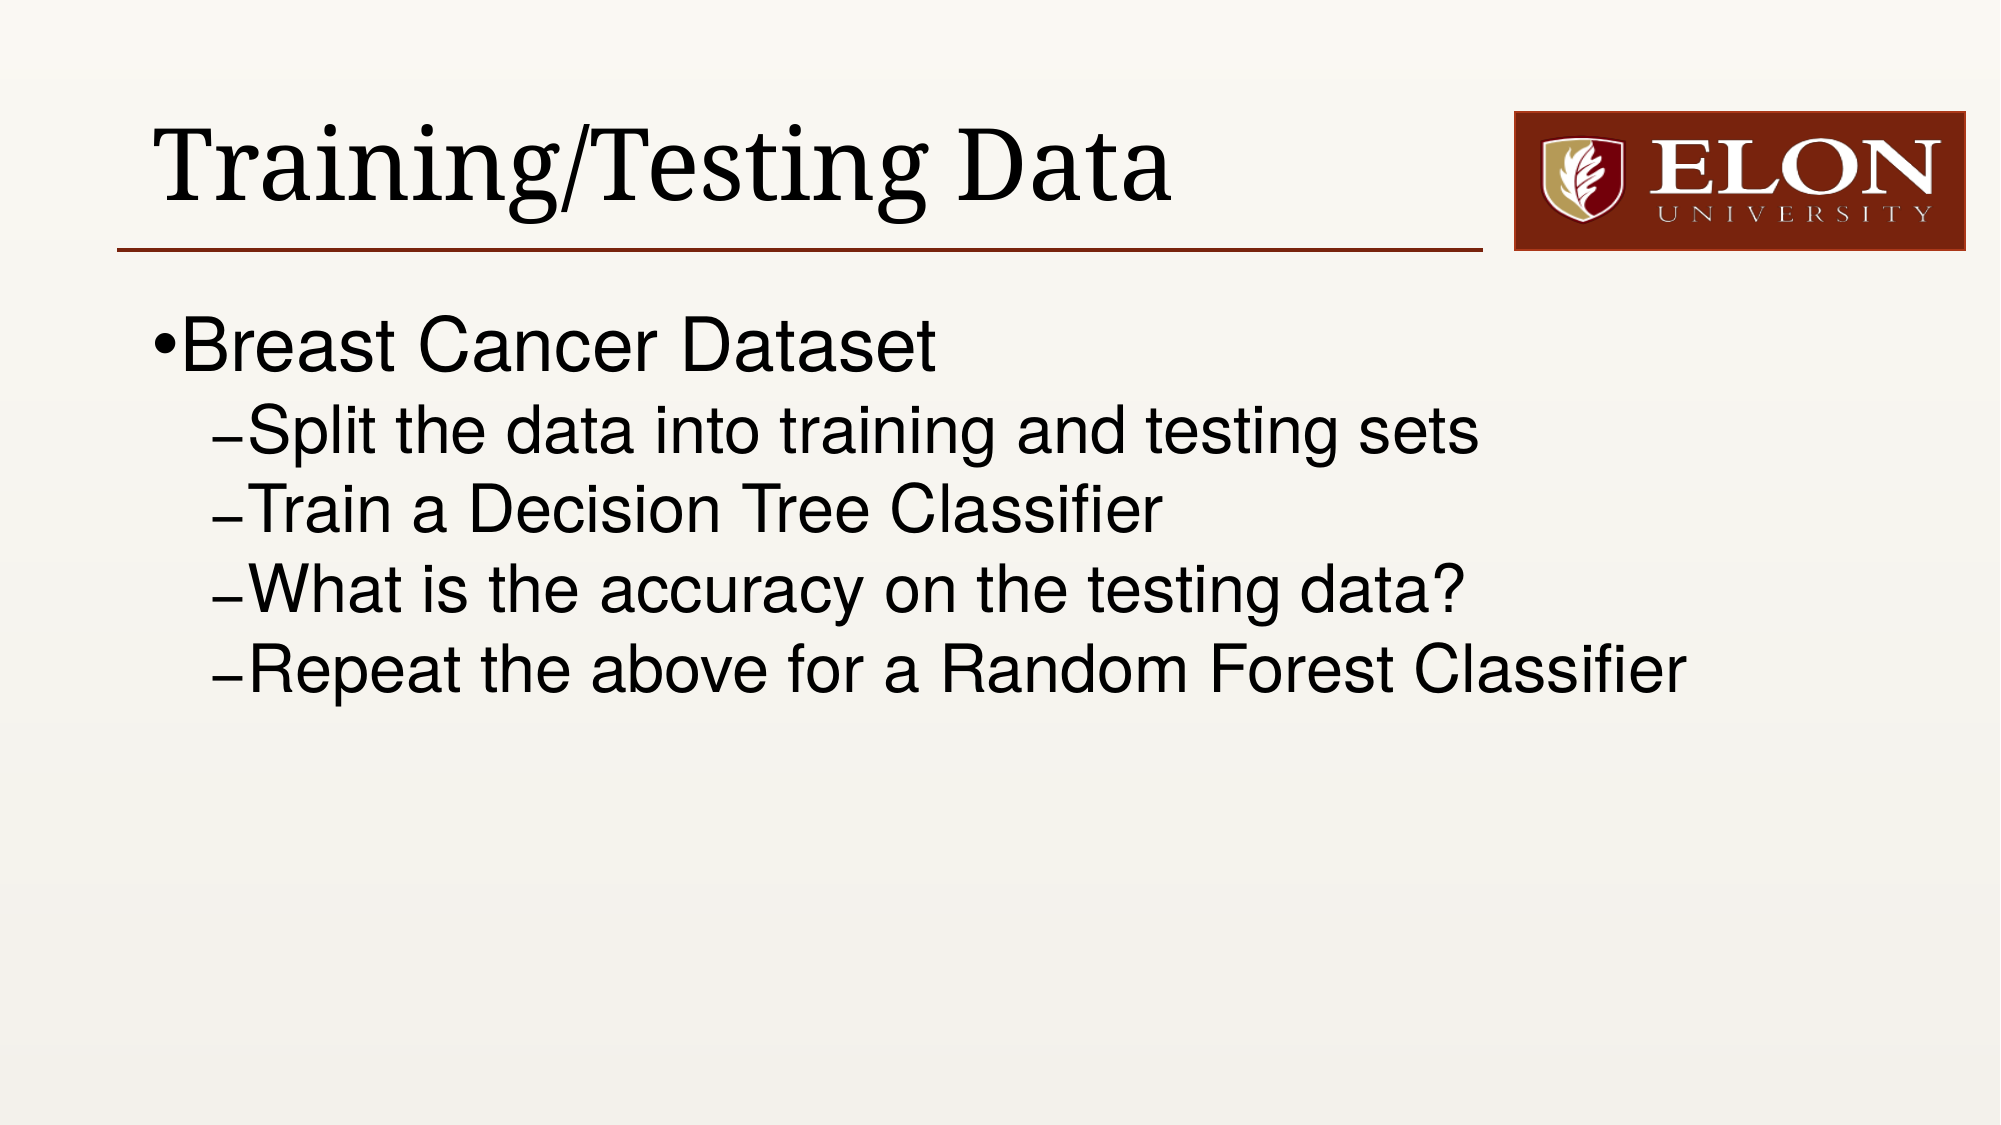

# Training/Testing Data
Breast Cancer Dataset
Split the data into training and testing sets
Train a Decision Tree Classifier
What is the accuracy on the testing data?
Repeat the above for a Random Forest Classifier